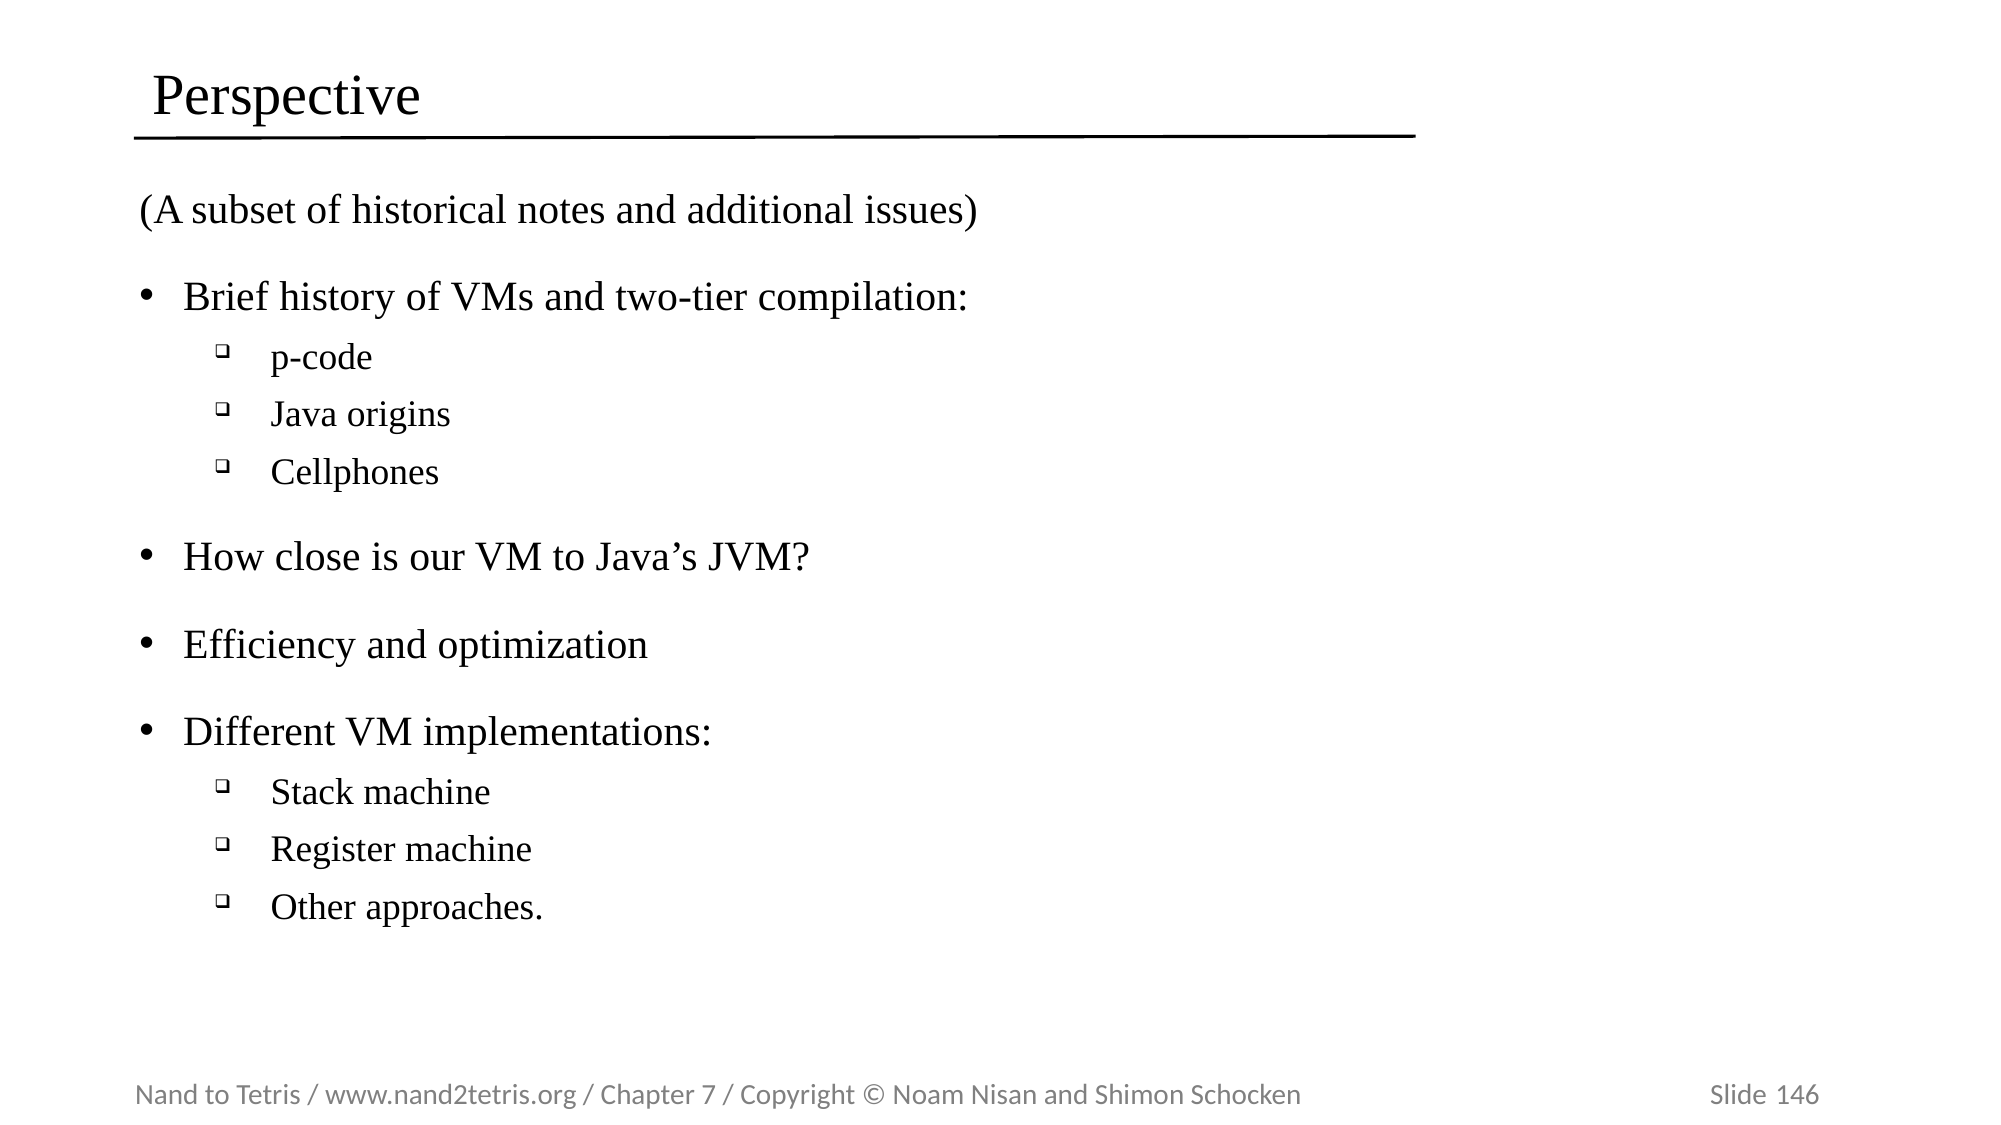

# Perspective
(A subset of historical notes and additional issues)
Brief history of VMs and two-tier compilation:
p-code
Java origins
Cellphones
How close is our VM to Java’s JVM?
Efficiency and optimization
Different VM implementations:
Stack machine
Register machine
Other approaches.